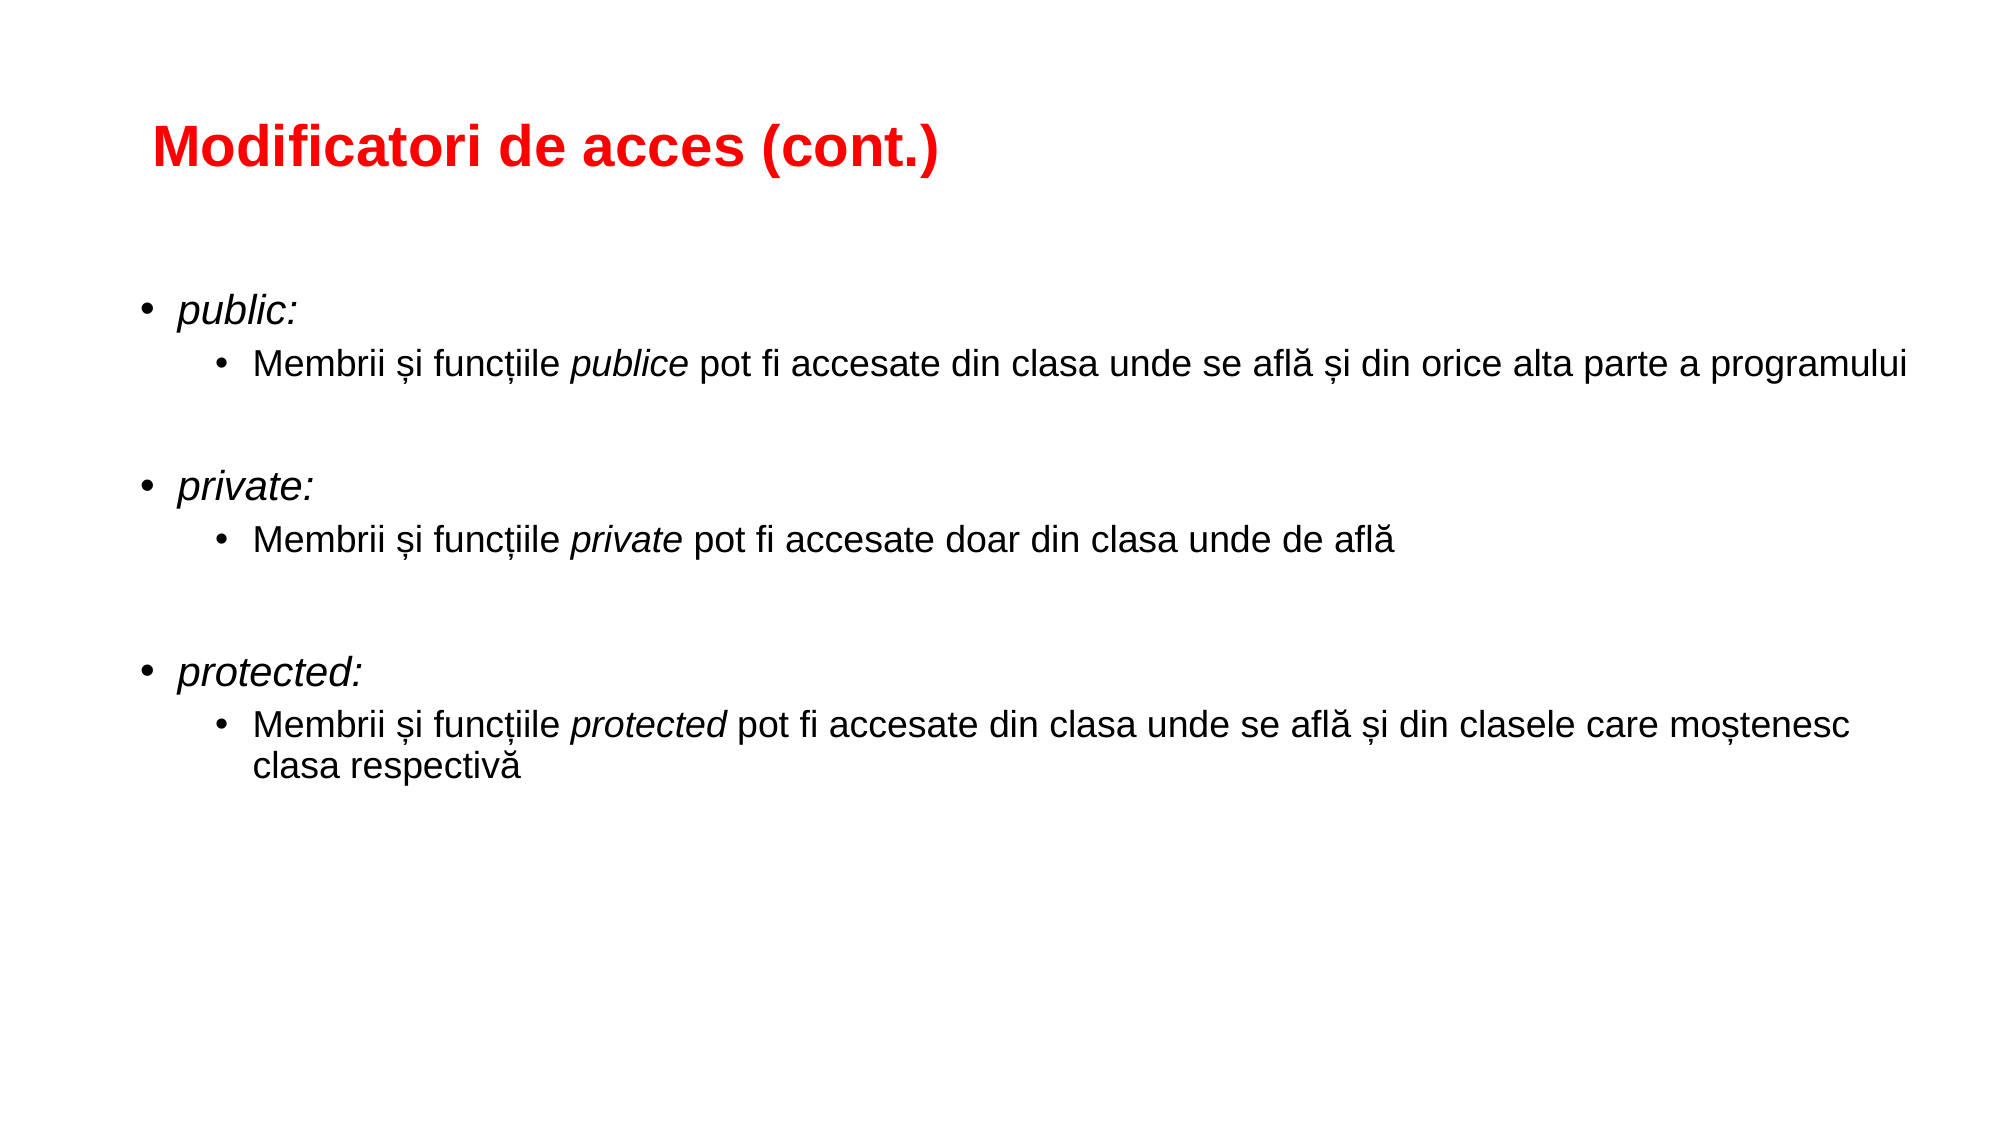

# Modificatori de acces (cont.)
public:
Membrii și funcțiile publice pot fi accesate din clasa unde se află și din orice alta parte a programului

private:
Membrii și funcțiile private pot fi accesate doar din clasa unde de află

protected:
Membrii și funcțiile protected pot fi accesate din clasa unde se află și din clasele care moștenesc clasa respectivă